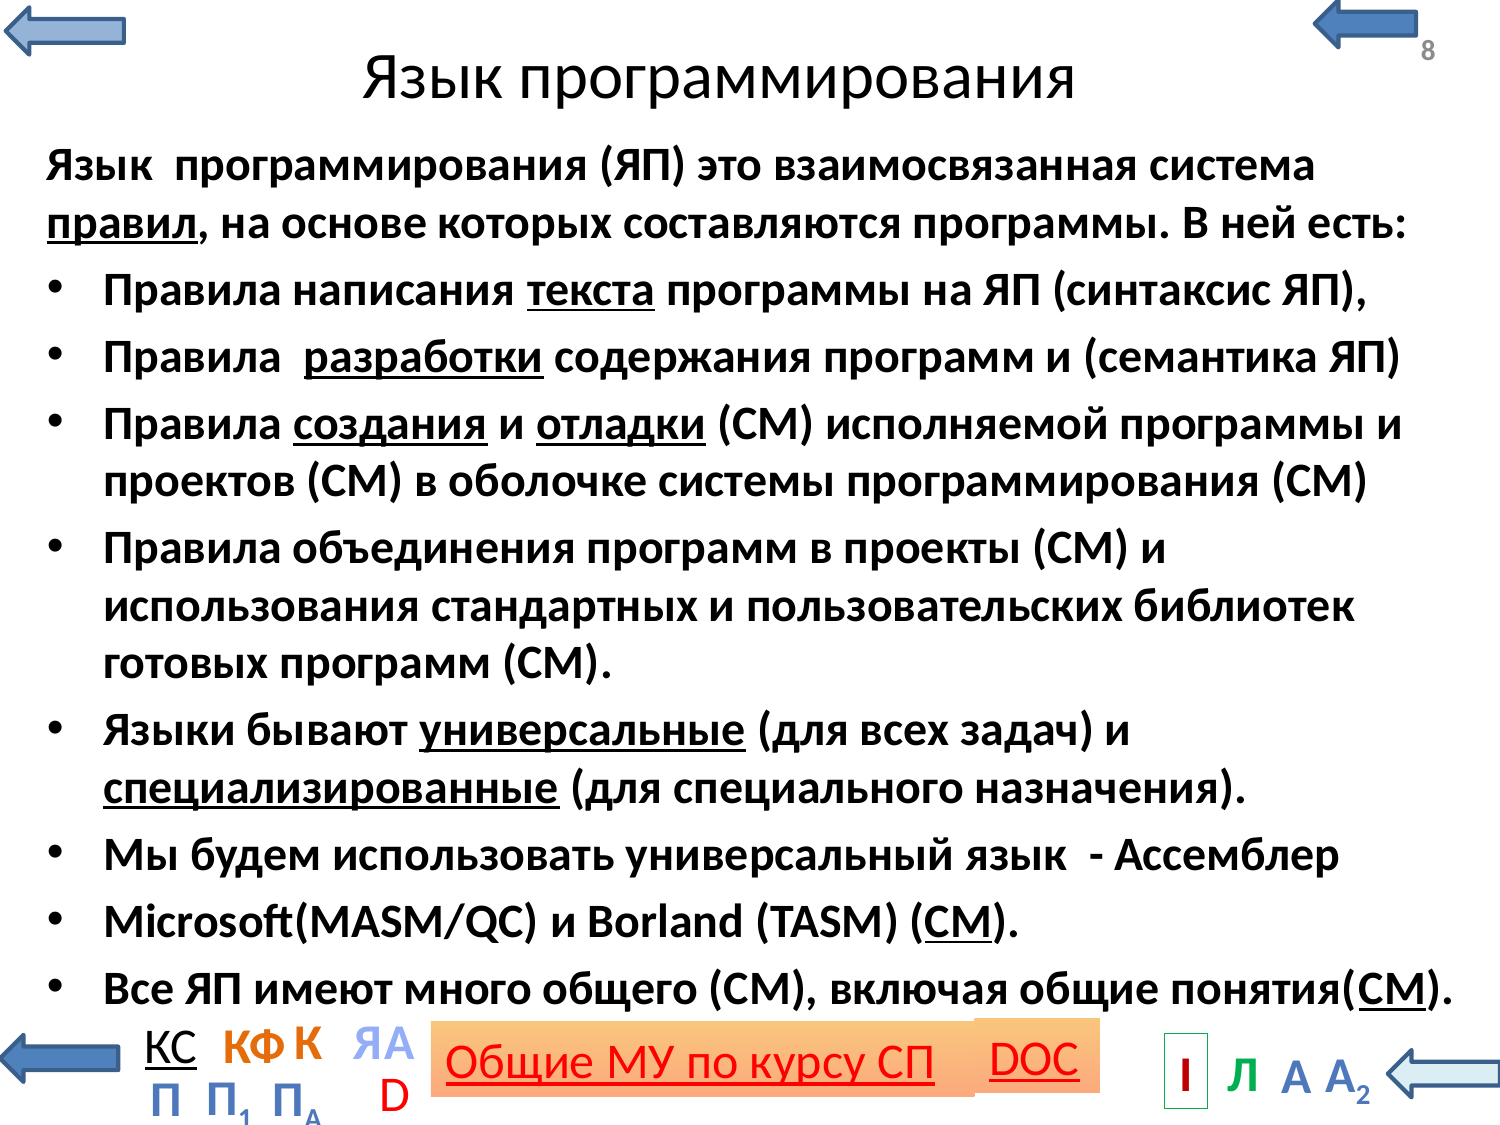

# Язык программирования
8
Язык  программирования (ЯП) это взаимосвязанная система правил, на основе которых составляются программы. В ней есть:
Правила написания текста программы на ЯП (синтаксис ЯП),
Правила  разработки содержания программ и (семантика ЯП)
Правила создания и отладки (СМ) исполняемой программы и проектов (СМ) в оболочке системы программирования (СМ)
Правила объединения программ в проекты (СМ) и использования стандартных и пользовательских библиотек готовых программ (СМ).
Языки бывают универсальные (для всех задач) и специализированные (для специального назначения).
Мы будем использовать универсальный язык  - Ассемблер
Microsoft(MASM/QC) и Borland (TASM) (СМ).
Все ЯП имеют много общего (СМ), включая общие понятия(СМ).